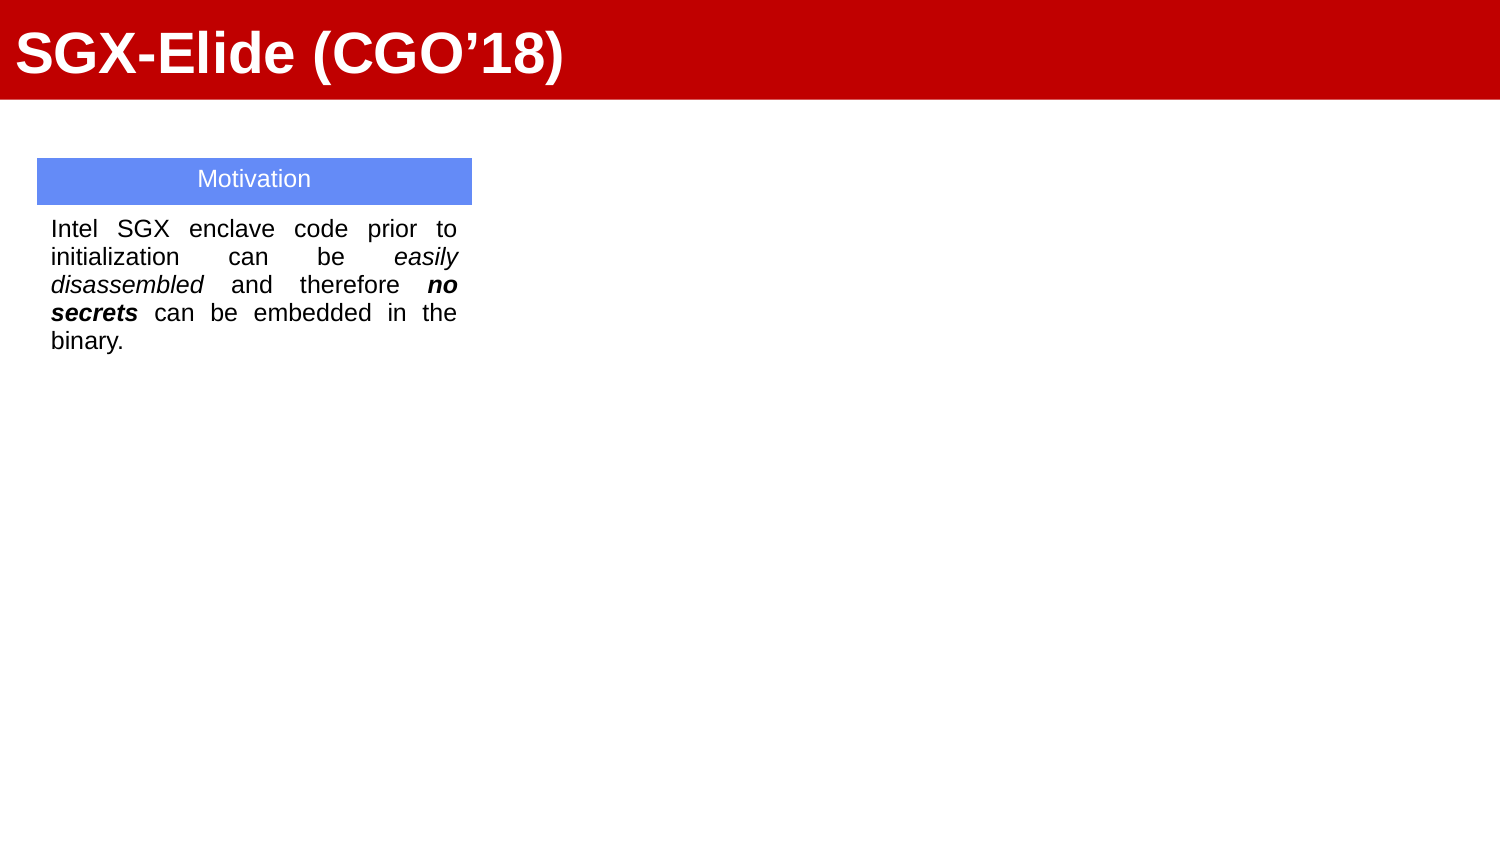

SGX-Elide (CGO’18)
| Motivation |
| --- |
| Intel SGX enclave code prior to initialization can be easily disassembled and therefore no secrets can be embedded in the binary. |